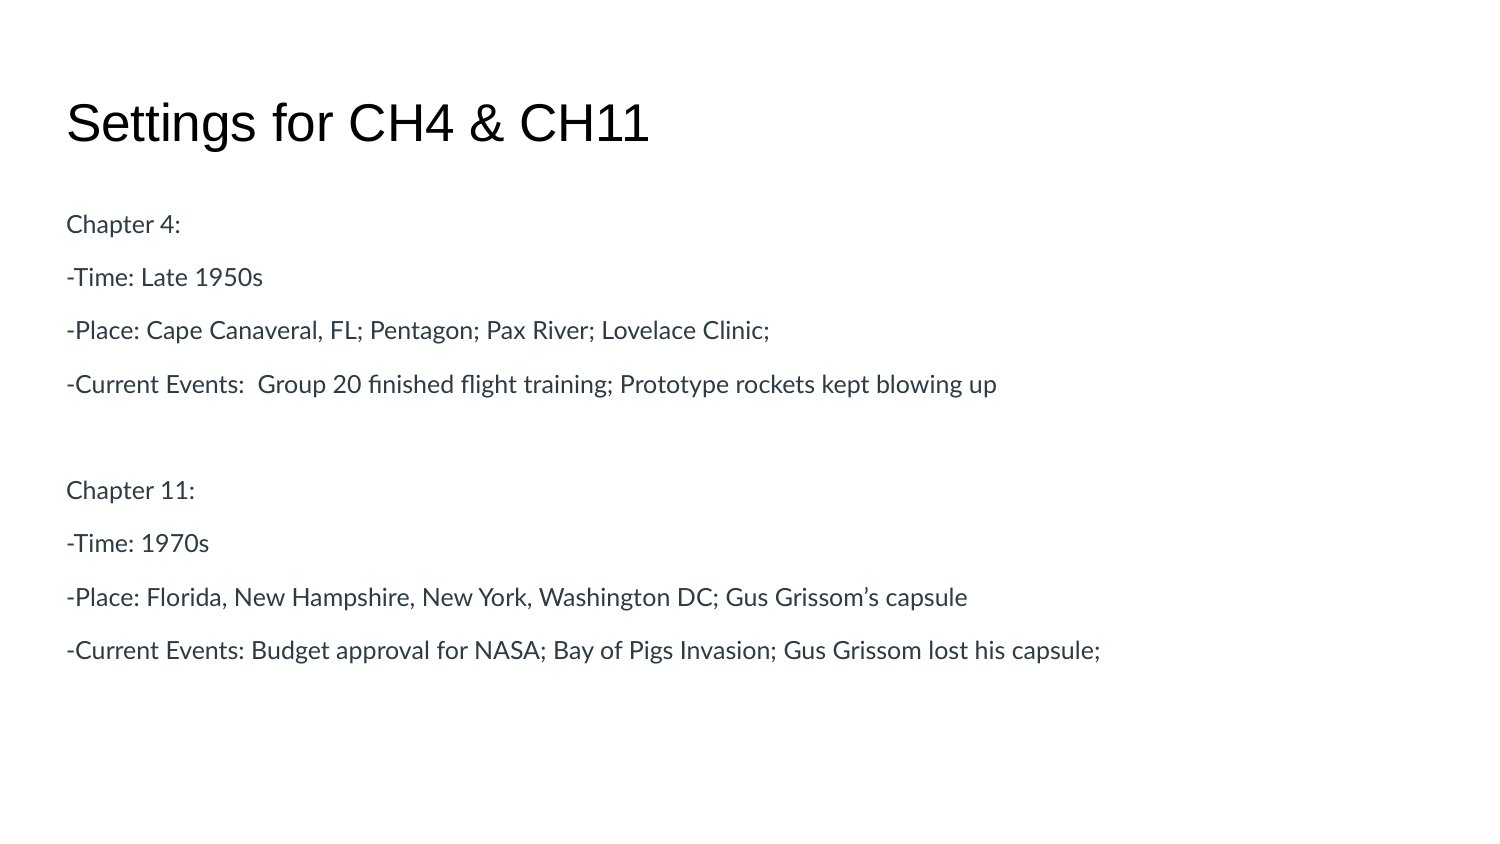

# Settings for CH4 & CH11
Chapter 4:
-Time: Late 1950s
-Place: Cape Canaveral, FL; Pentagon; Pax River; Lovelace Clinic;
-Current Events:  Group 20 finished flight training; Prototype rockets kept blowing up

Chapter 11:
-Time: 1970s
-Place: Florida, New Hampshire, New York, Washington DC; Gus Grissom’s capsule
-Current Events: Budget approval for NASA; Bay of Pigs Invasion; Gus Grissom lost his capsule;